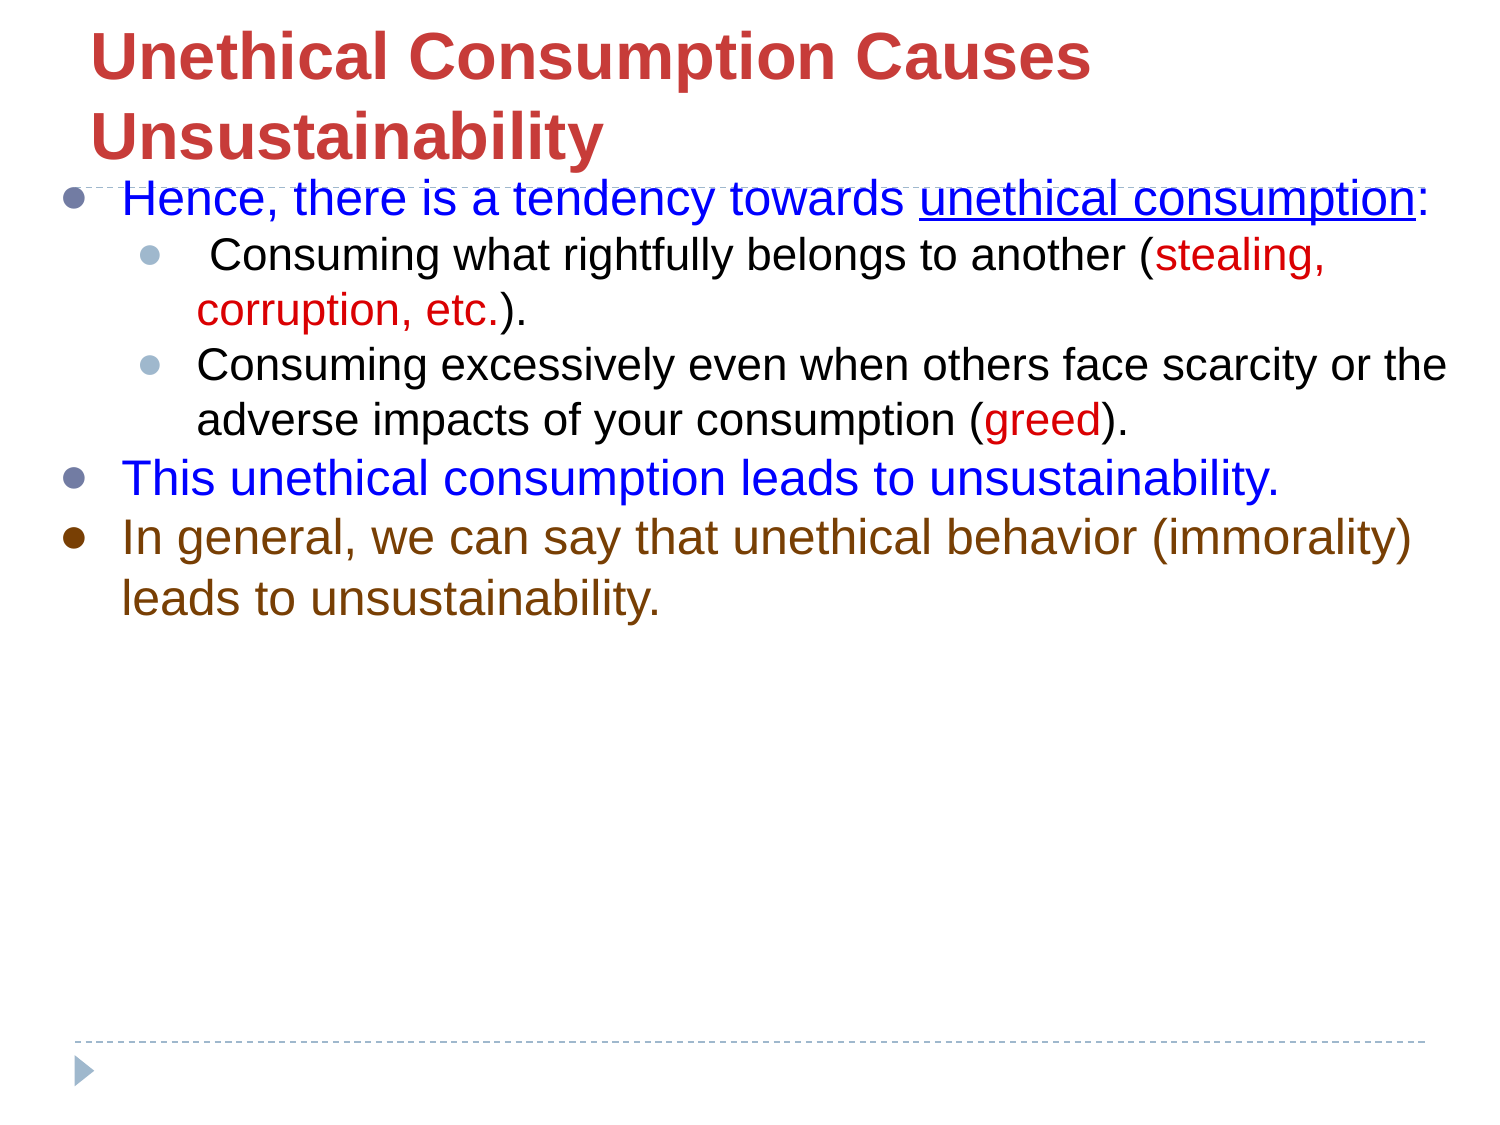

# Unethical Consumption Causes Unsustainability
Hence, there is a tendency towards unethical consumption:
 Consuming what rightfully belongs to another (stealing, corruption, etc.).
Consuming excessively even when others face scarcity or the adverse impacts of your consumption (greed).
This unethical consumption leads to unsustainability.
In general, we can say that unethical behavior (immorality) leads to unsustainability.